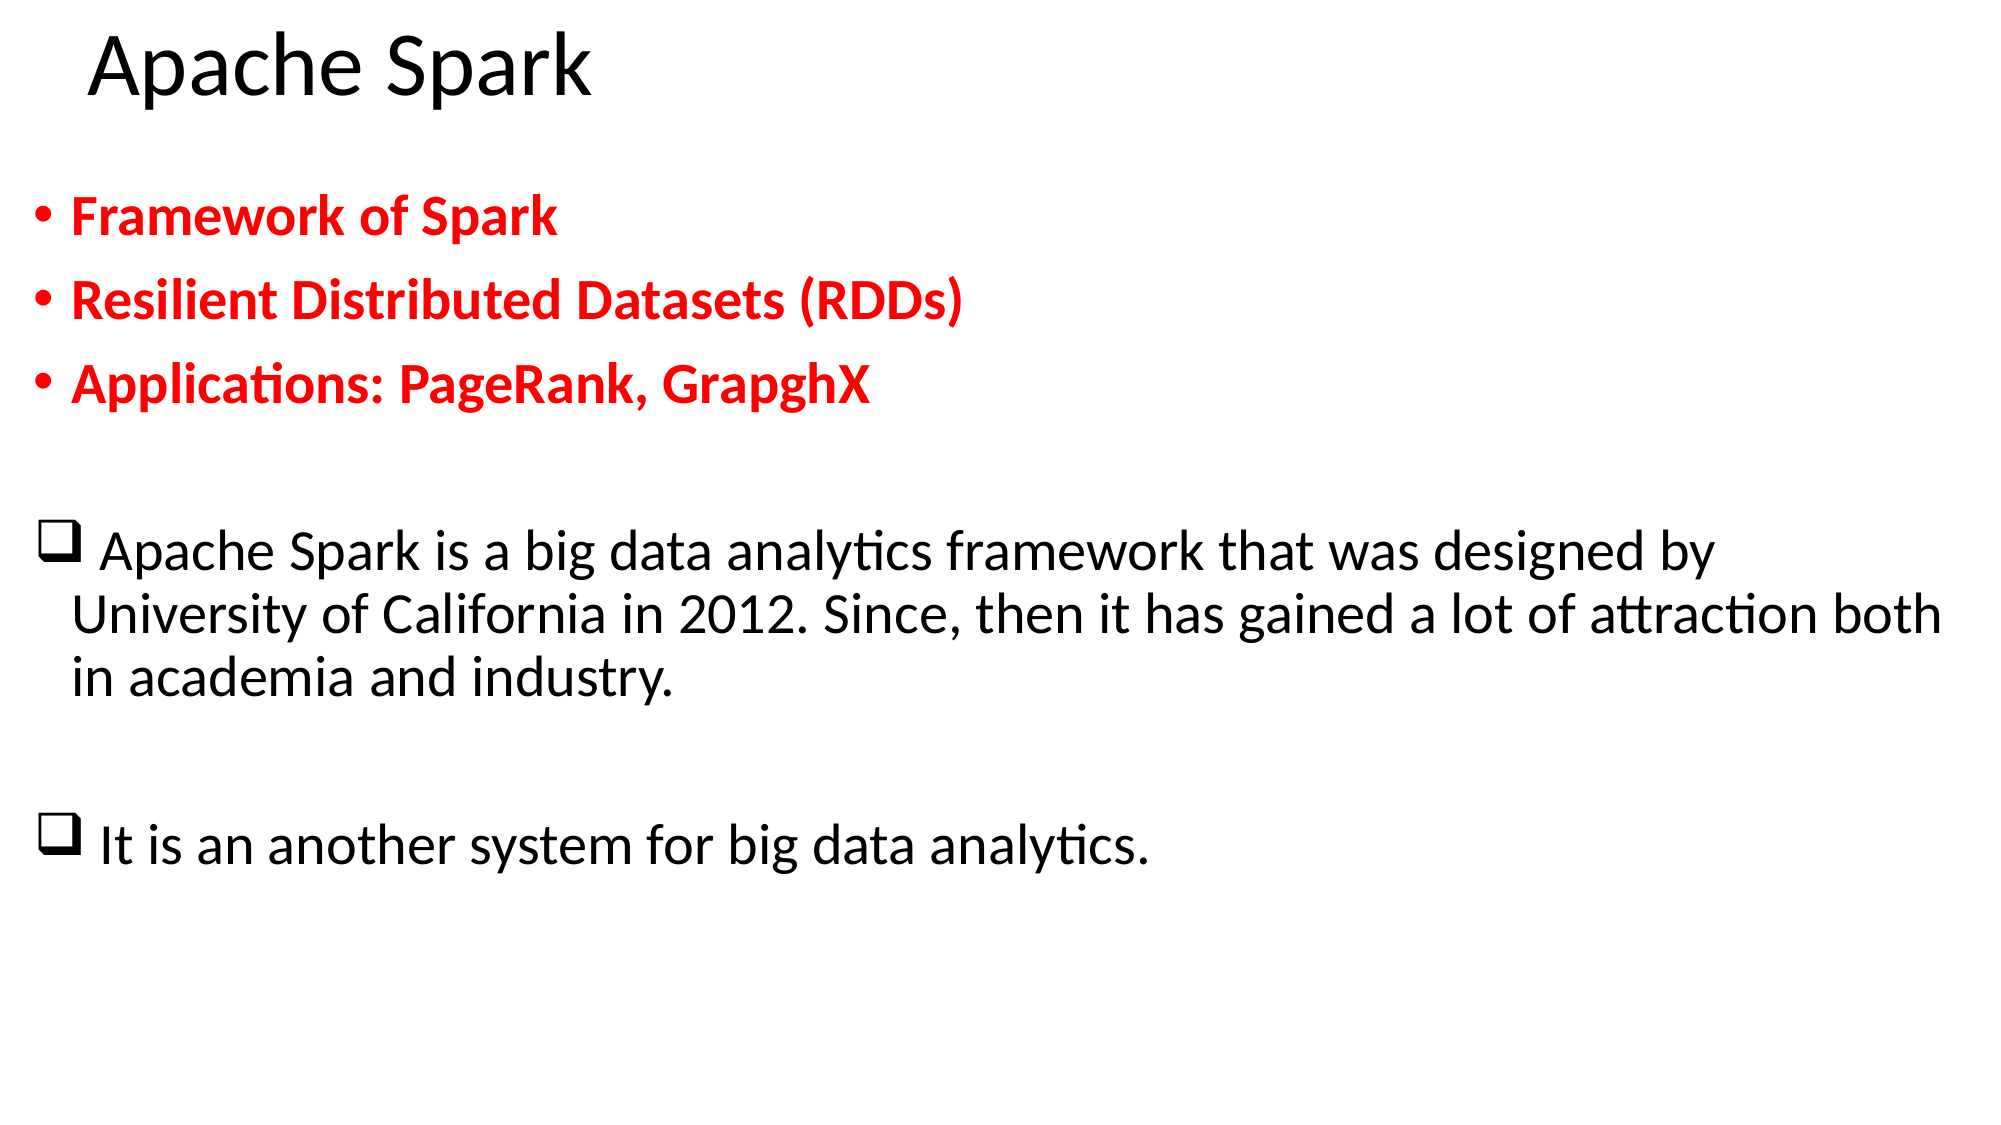

# Apache Spark
Framework of Spark
Resilient Distributed Datasets (RDDs)
Applications: PageRank, GrapghX

 Apache Spark is a big data analytics framework that was designed by University of California in 2012. Since, then it has gained a lot of attraction both in academia and industry.

 It is an another system for big data analytics.